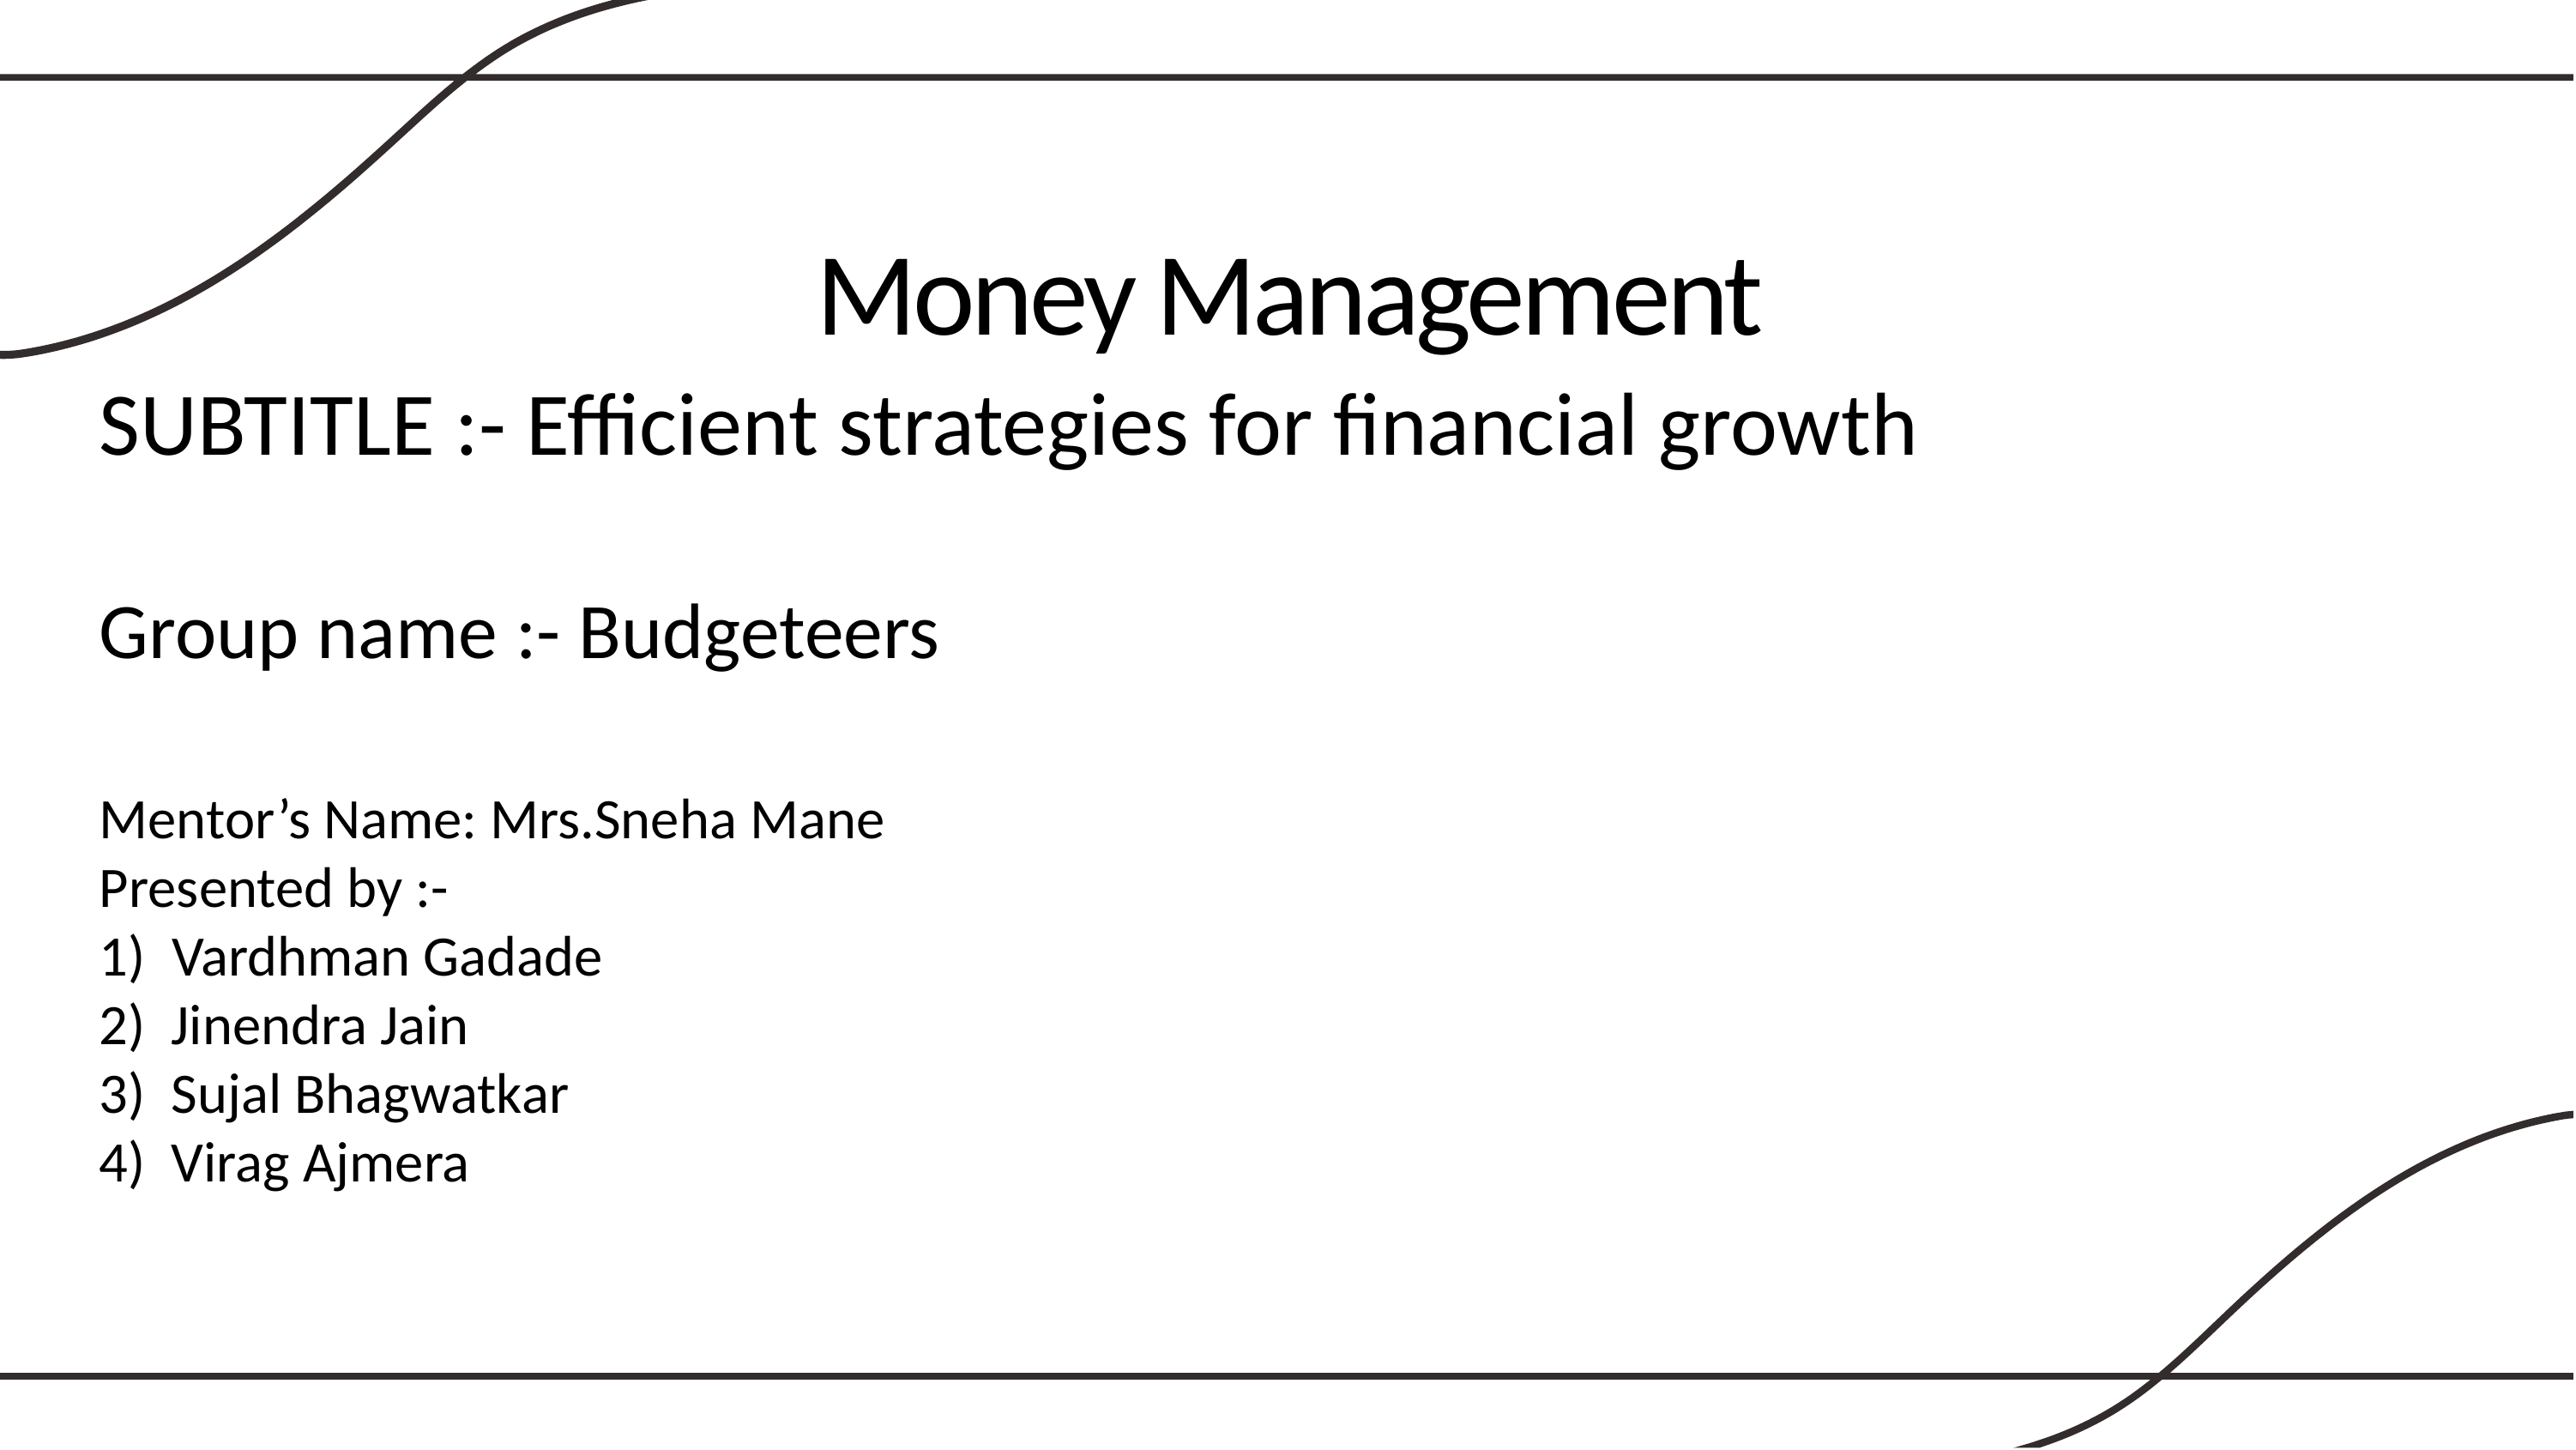

# Money Management
SUBTITLE :- Efficient strategies for financial growth

Group name :- Budgeteers

Mentor’s Name: Mrs.Sneha Mane
Presented by :-
Vardhman Gadade
2)  Jinendra Jain
3)  Sujal Bhagwatkar
4)  Virag Ajmera